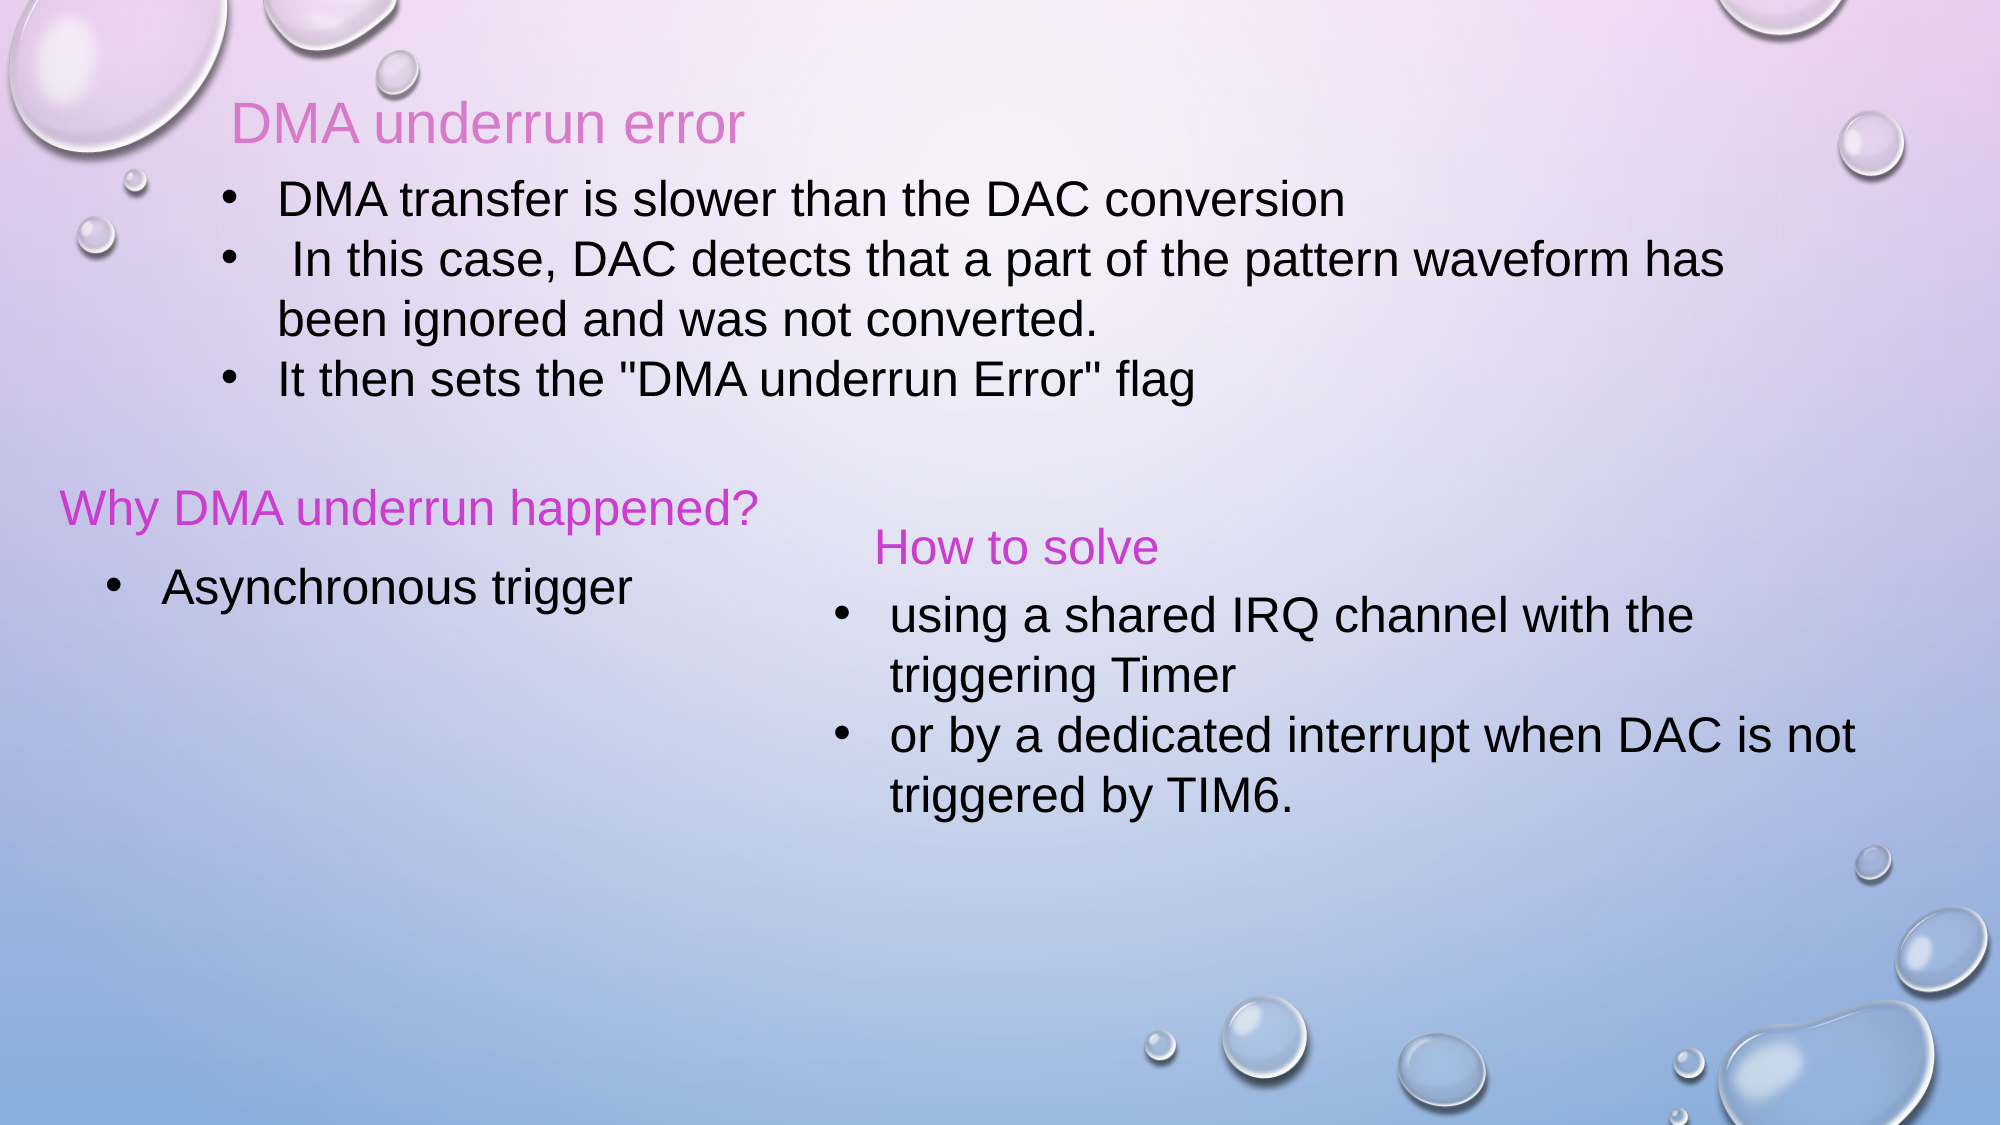

DMA underrun error
DMA transfer is slower than the DAC conversion
 In this case, DAC detects that a part of the pattern waveform has been ignored and was not converted.
It then sets the "DMA underrun Error" flag
Why DMA underrun happened?
How to solve
Asynchronous trigger
using a shared IRQ channel with the triggering Timer
or by a dedicated interrupt when DAC is not triggered by TIM6.